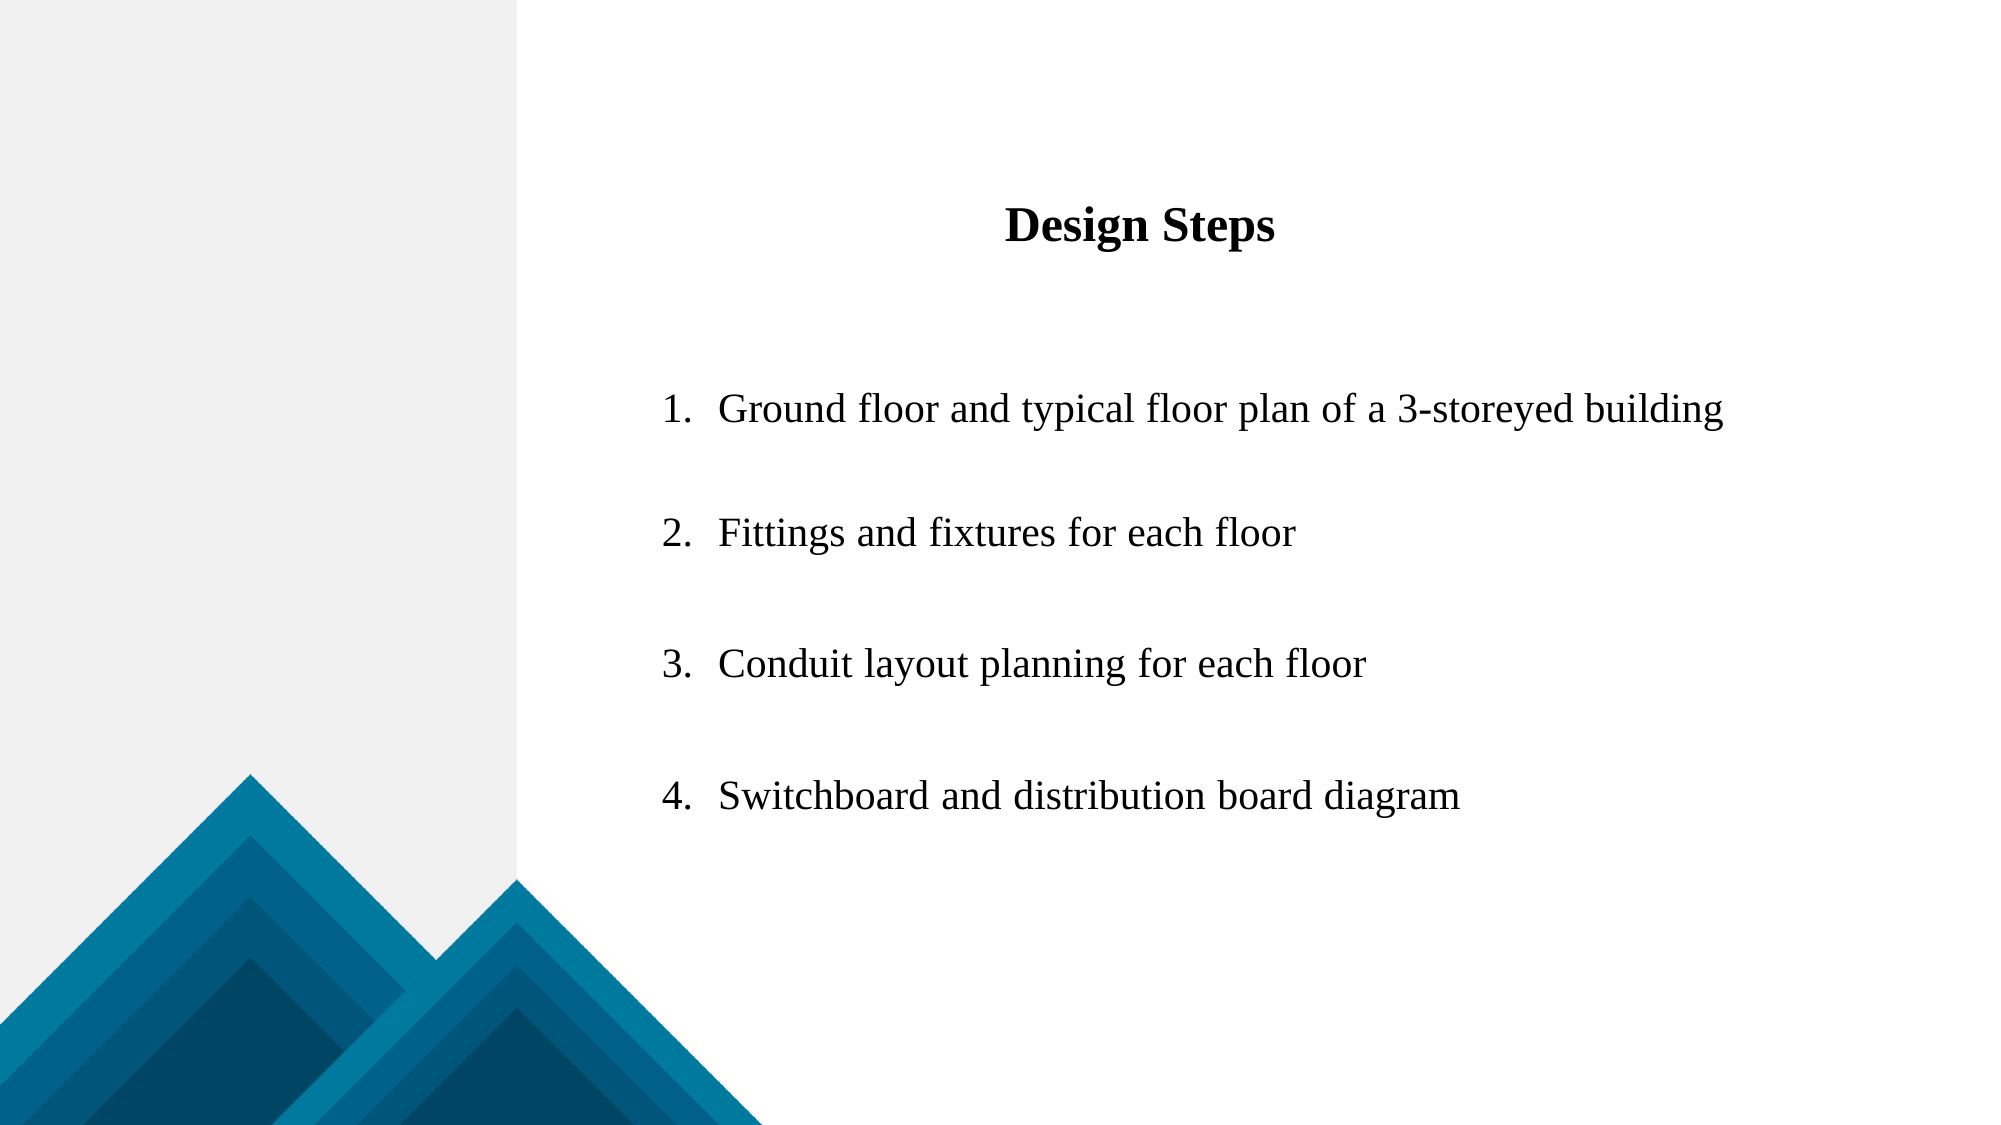

Design Steps

Ground floor and typical floor plan of a 3-storeyed building

Fittings and fixtures for each floor

Conduit layout planning for each floor

Switchboard and distribution board diagram